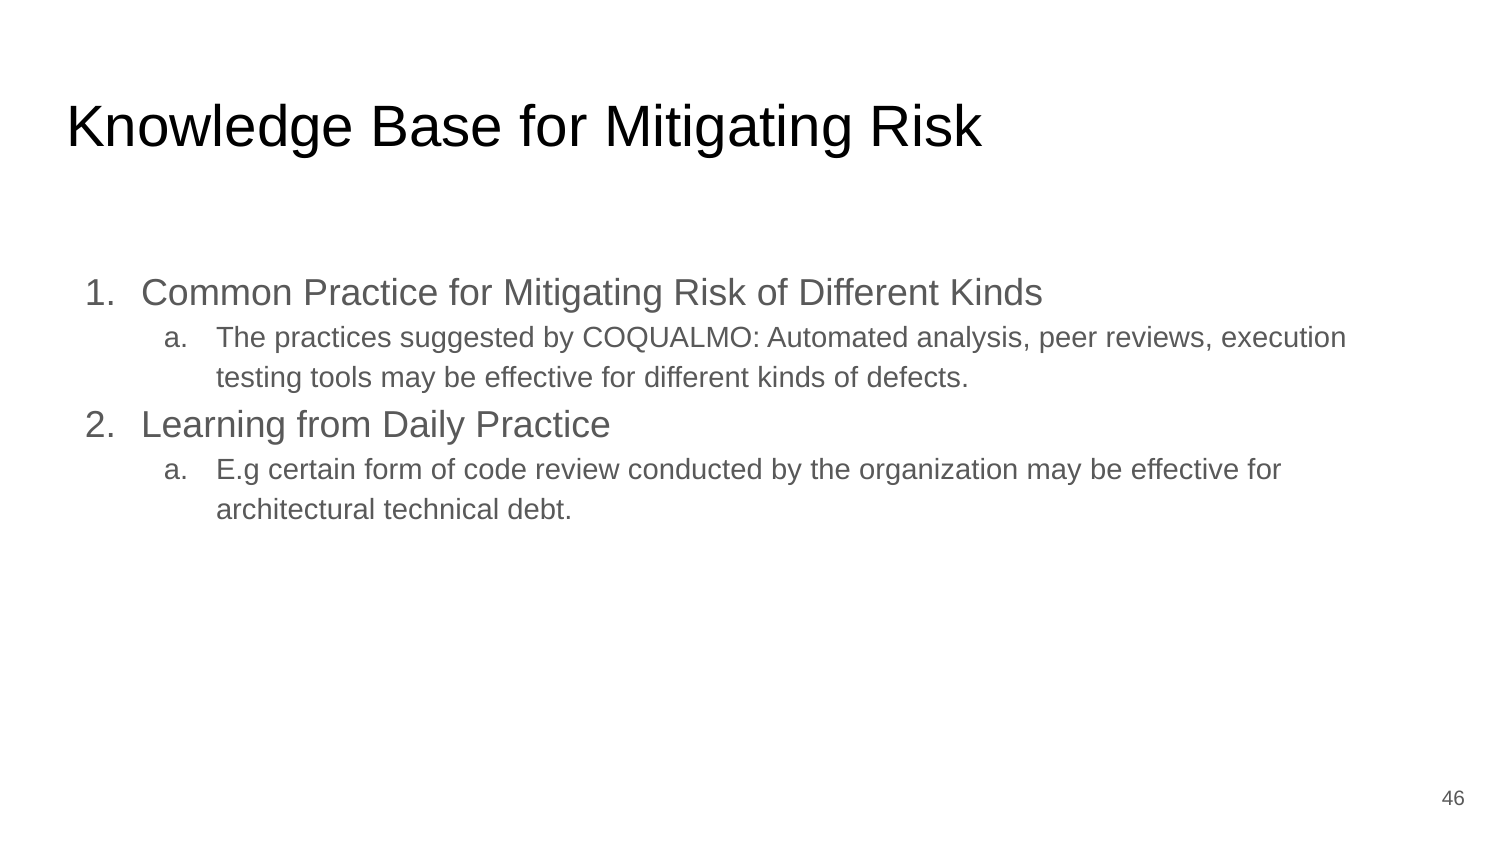

# Knowledge Base for Mitigating Risk
Common Practice for Mitigating Risk of Different Kinds
The practices suggested by COQUALMO: Automated analysis, peer reviews, execution testing tools may be effective for different kinds of defects.
Learning from Daily Practice
E.g certain form of code review conducted by the organization may be effective for architectural technical debt.
46